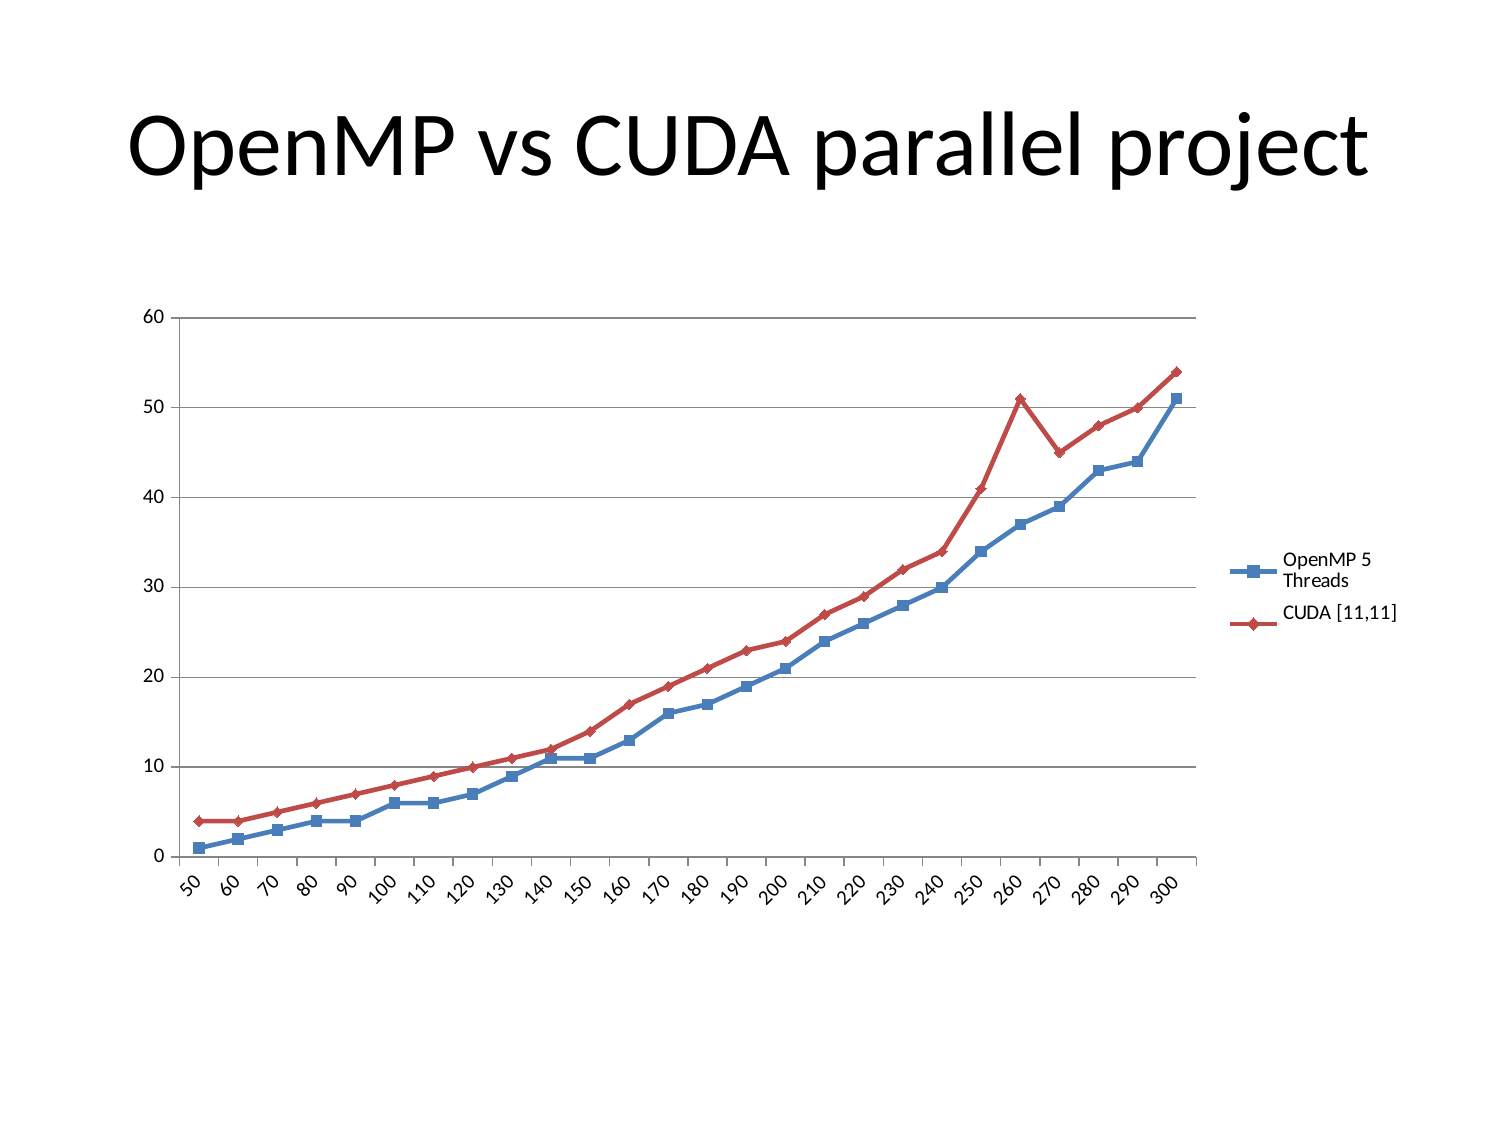

# OpenMP vs CUDA parallel project

### Chart

| Category |  |  |
|---|---|---|
| 50 | 1.0 | 4.0 |
| 60 | 2.0 | 4.0 |
| 70 | 3.0 | 5.0 |
| 80 | 4.0 | 6.0 |
| 90 | 4.0 | 7.0 |
| 100 | 6.0 | 8.0 |
| 110 | 6.0 | 9.0 |
| 120 | 7.0 | 10.0 |
| 130 | 9.0 | 11.0 |
| 140 | 11.0 | 12.0 |
| 150 | 11.0 | 14.0 |
| 160 | 13.0 | 17.0 |
| 170 | 16.0 | 19.0 |
| 180 | 17.0 | 21.0 |
| 190 | 19.0 | 23.0 |
| 200 | 21.0 | 24.0 |
| 210 | 24.0 | 27.0 |
| 220 | 26.0 | 29.0 |
| 230 | 28.0 | 32.0 |
| 240 | 30.0 | 34.0 |
| 250 | 34.0 | 41.0 |
| 260 | 37.0 | 51.0 |
| 270 | 39.0 | 45.0 |
| 280 | 43.0 | 48.0 |
| 290 | 44.0 | 50.0 |
| 300 | 51.0 | 54.0 |